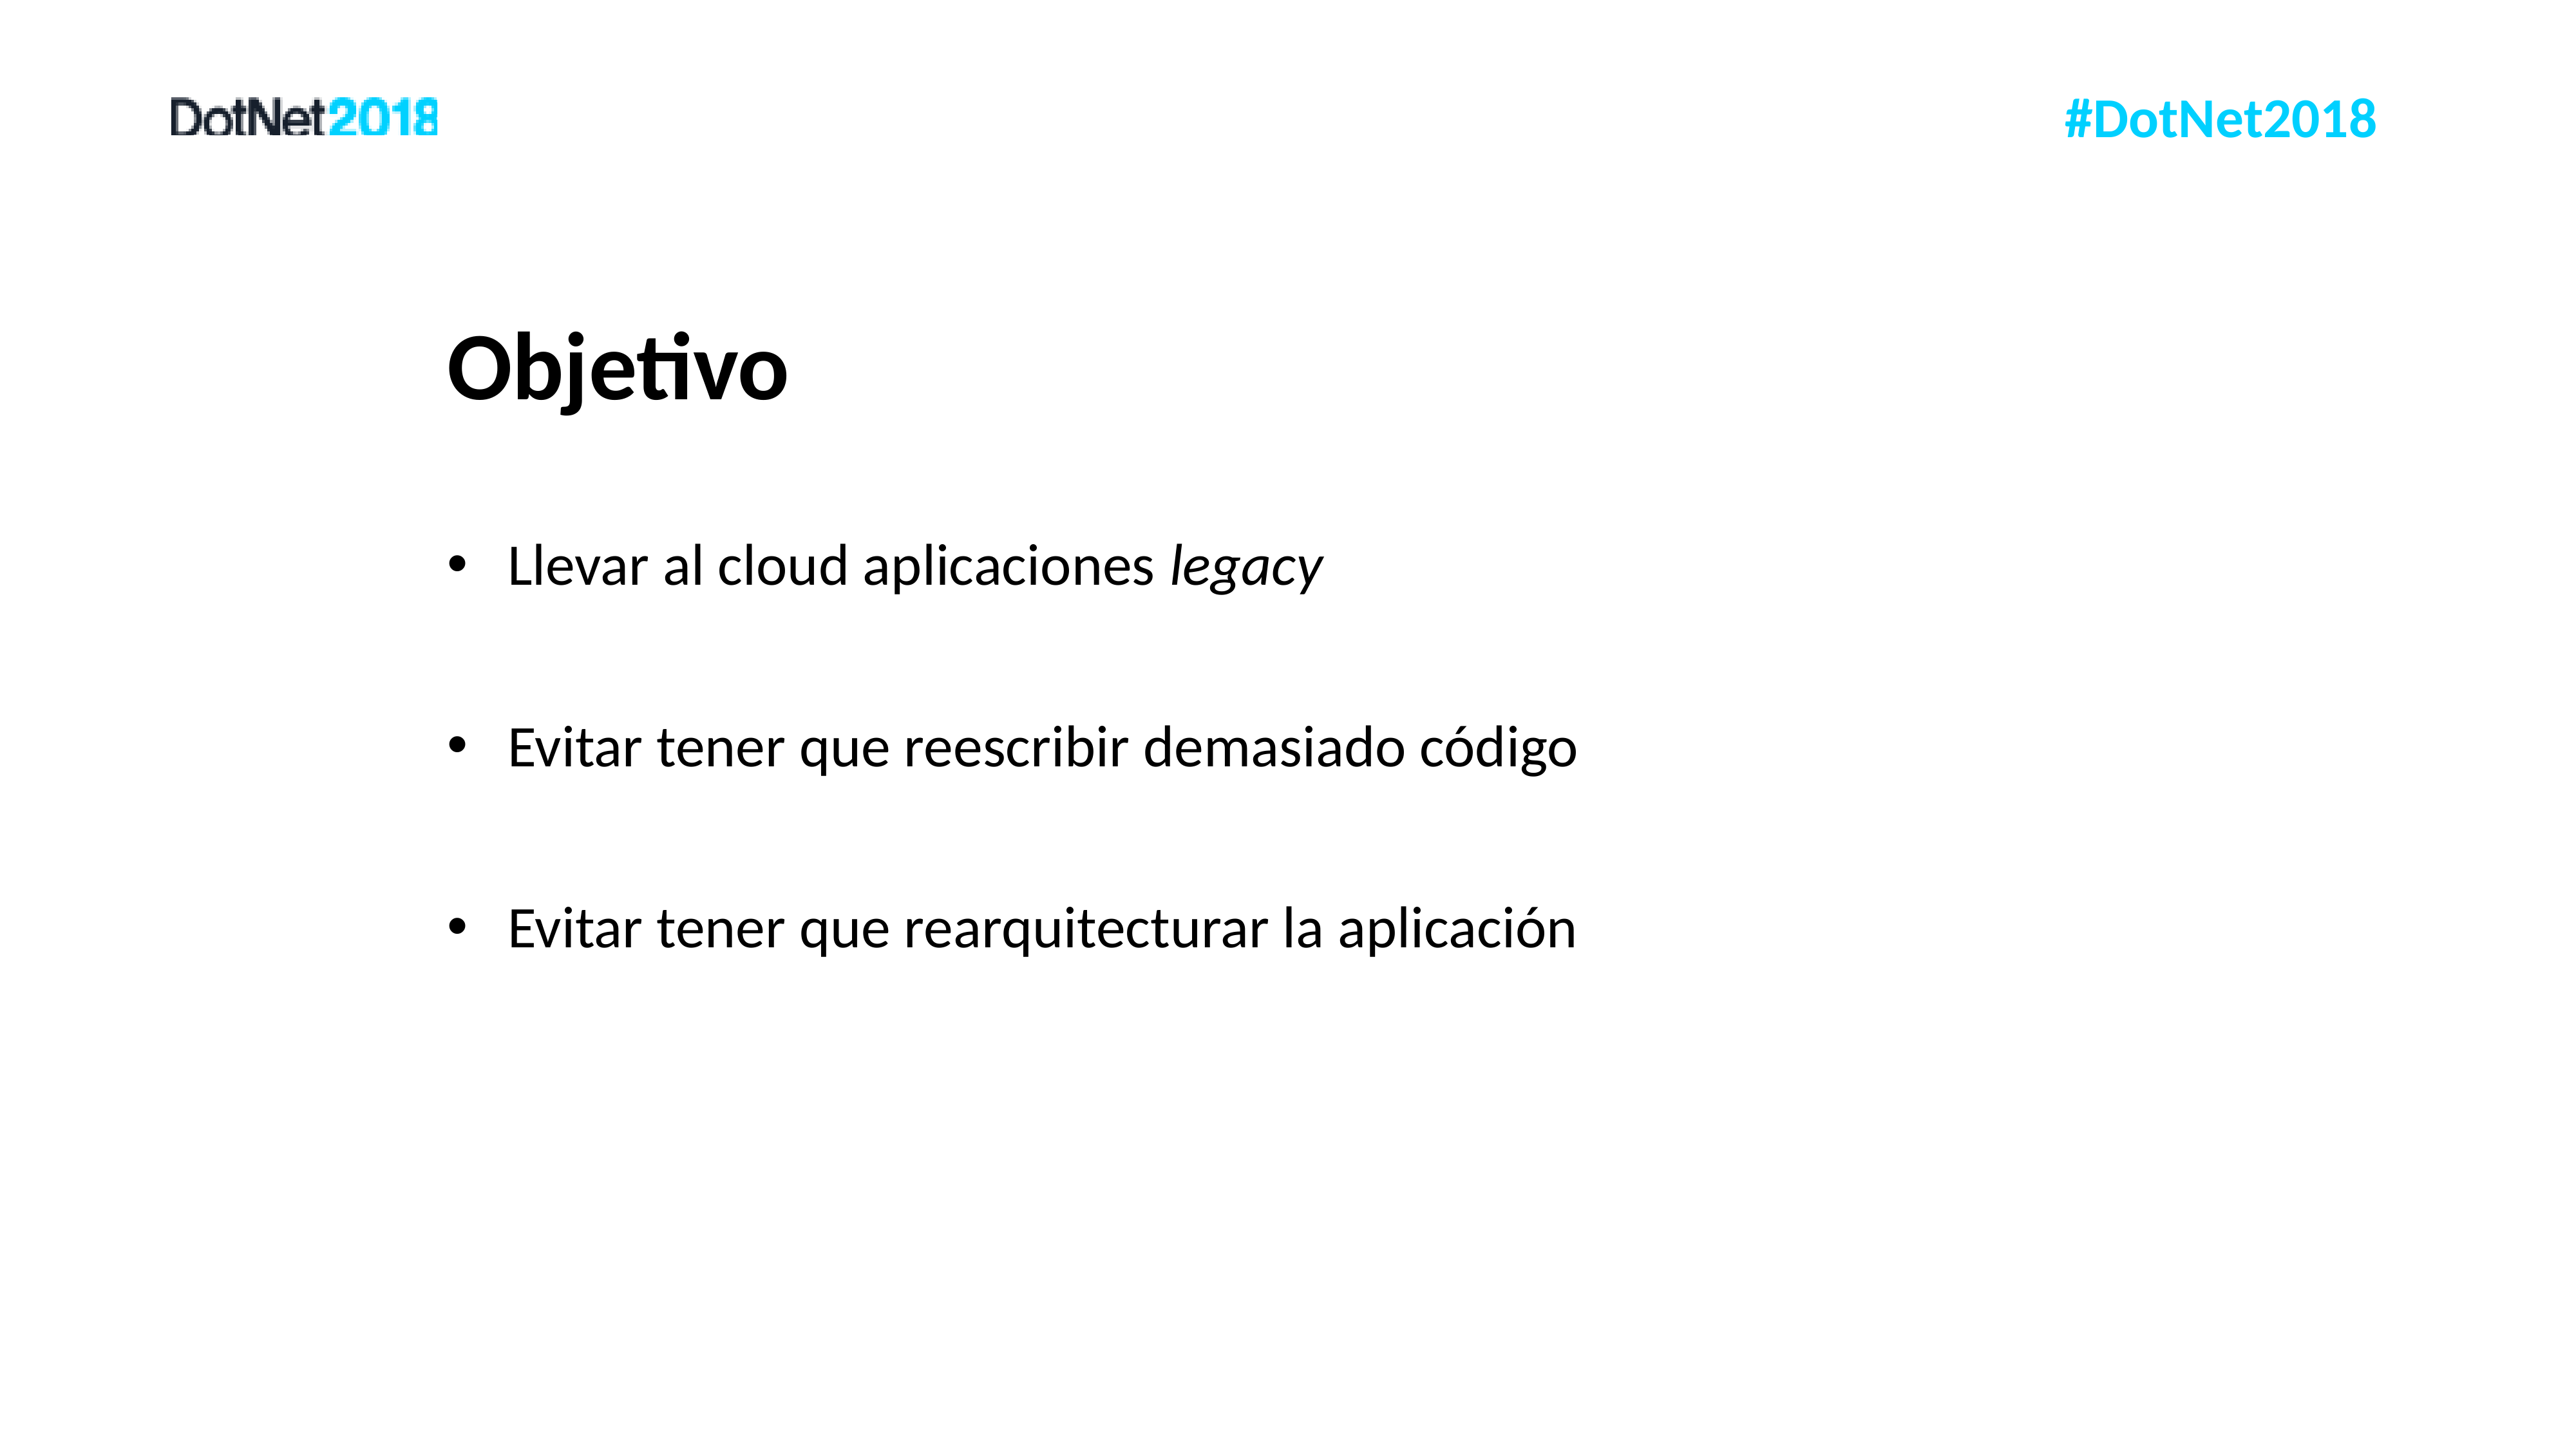

# Objetivo
Llevar al cloud aplicaciones legacy

Evitar tener que reescribir demasiado código

Evitar tener que rearquitecturar la aplicación